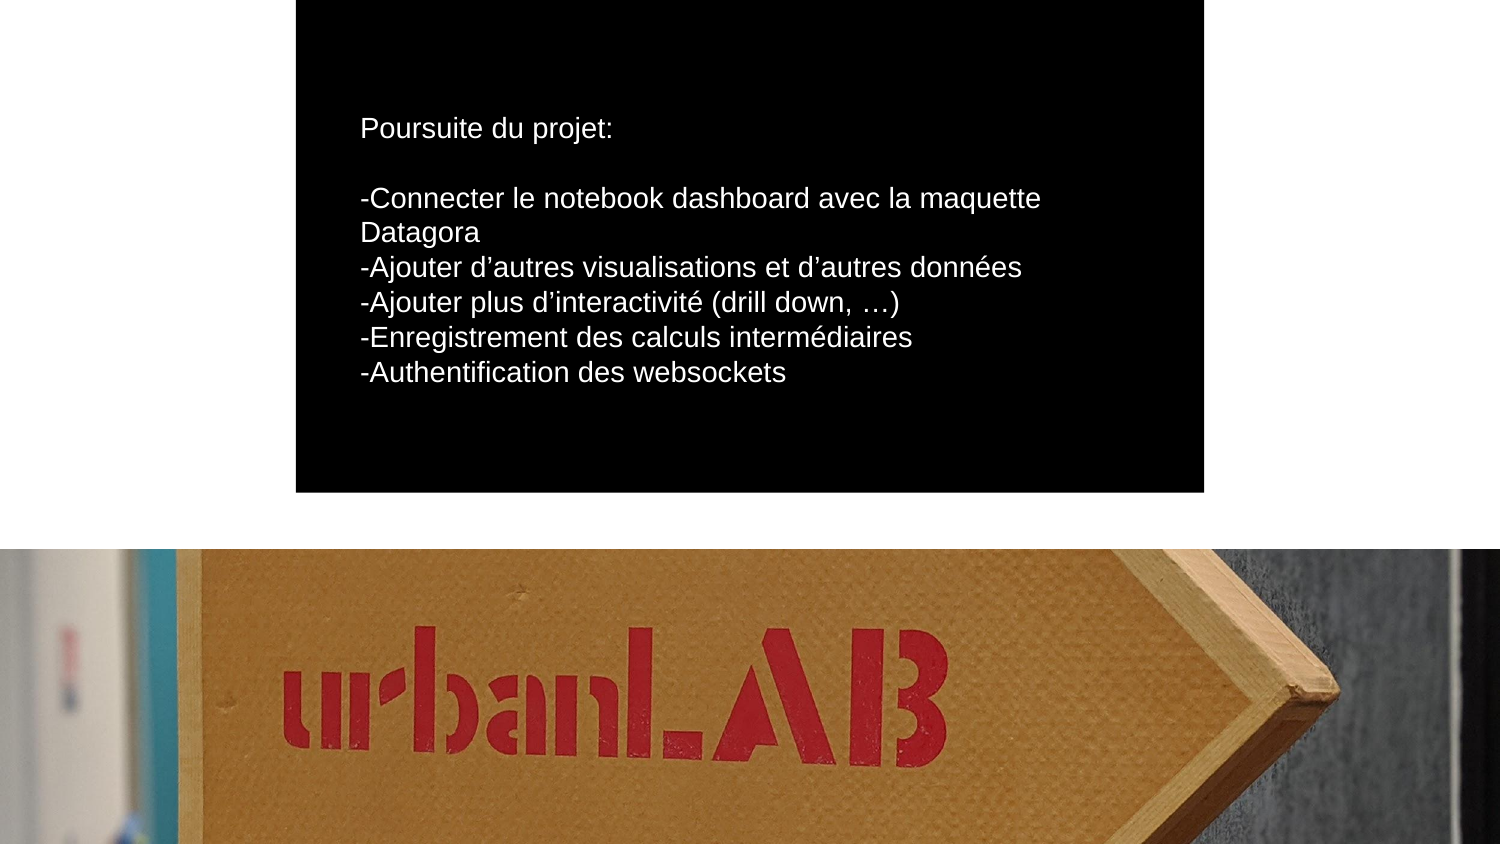

Poursuite du projet:

-Connecter le notebook dashboard avec la maquette Datagora
-Ajouter d’autres visualisations et d’autres données
-Ajouter plus d’interactivité (drill down, …)
-Enregistrement des calculs intermédiaires
-Authentification des websockets